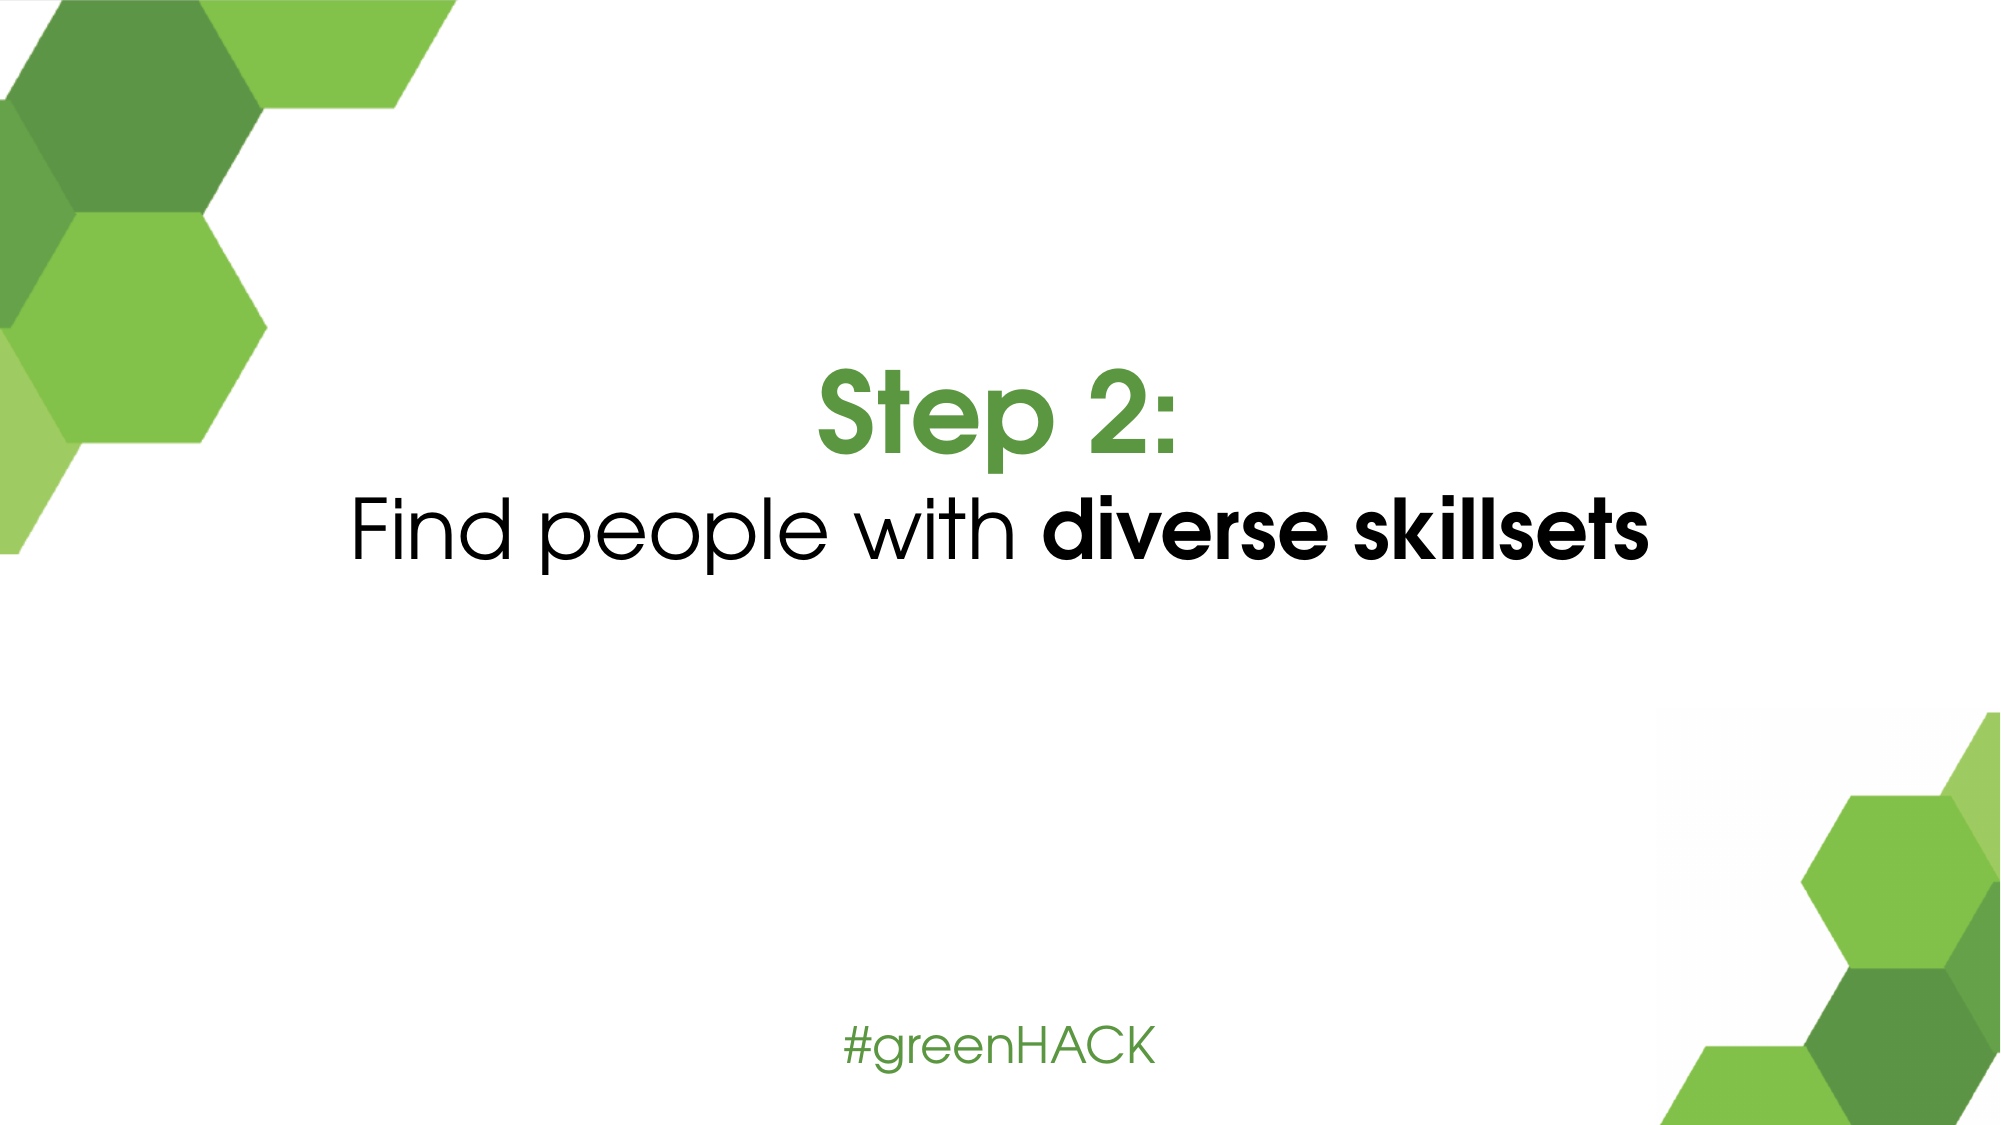

Step 2:
Find people with diverse skillsets
#greenHACK